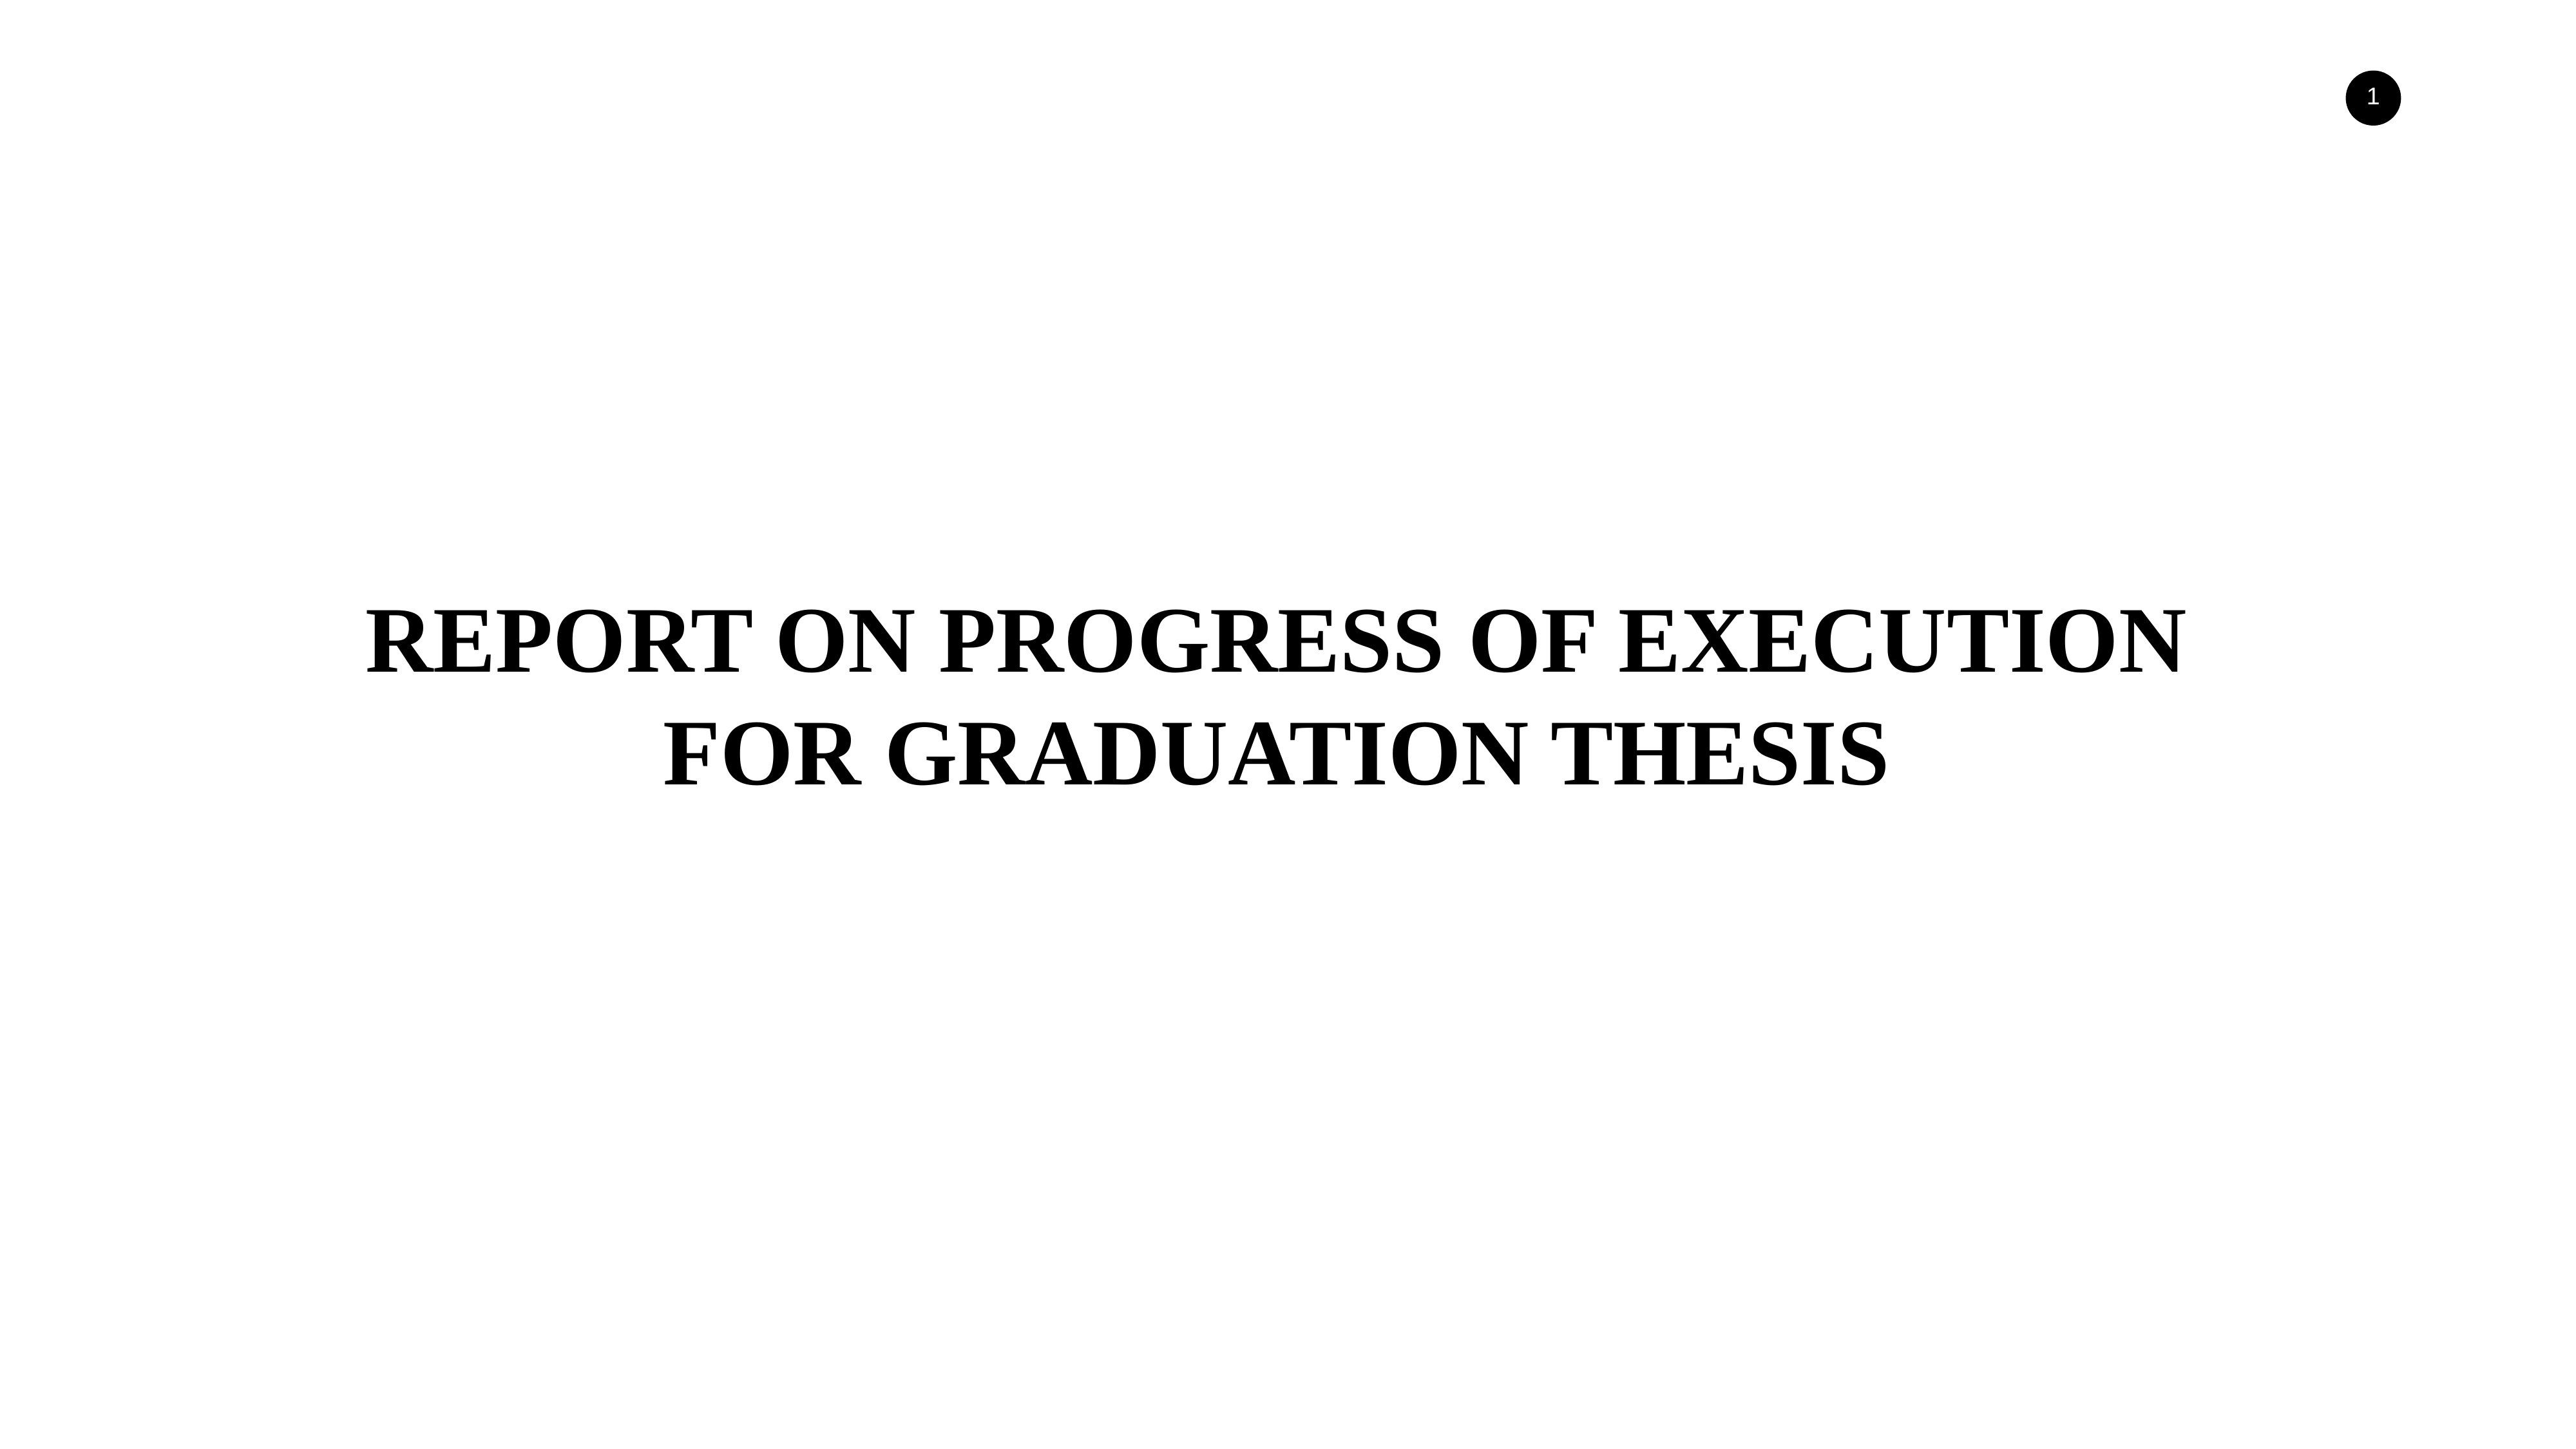

REPORT ON PROGRESS OF EXECUTION FOR GRADUATION THESIS